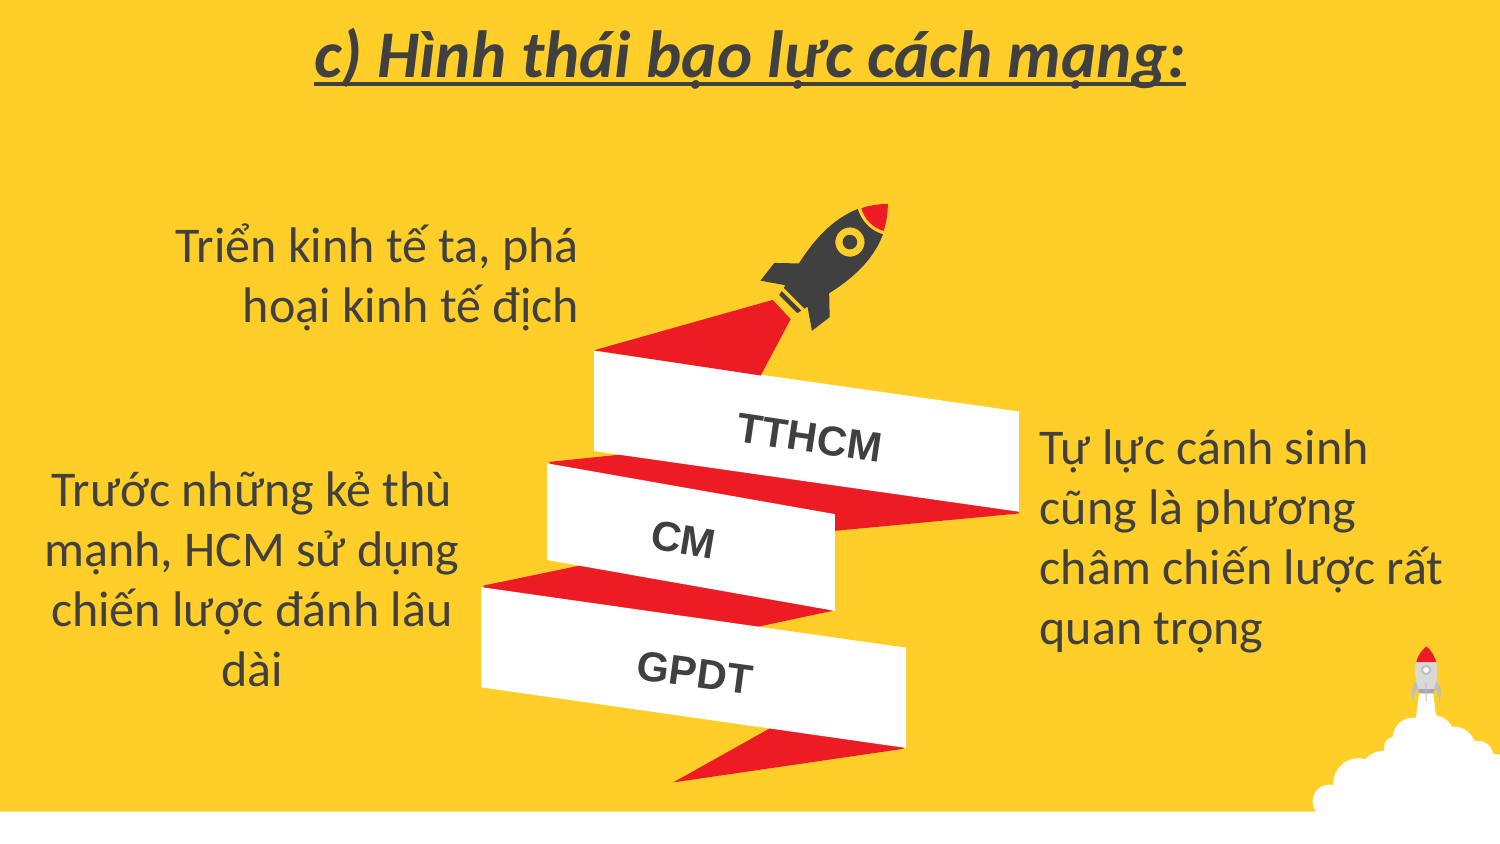

c) Hình thái bạo lực cách mạng:

Triển kinh tế ta, phá hoại kinh tế địch

TTHCM
Tự lực cánh sinh cũng là phương châm chiến lược rất quan trọng
Trước những kẻ thù mạnh, HCM sử dụng chiến lược đánh lâu dài
CM
GPDT